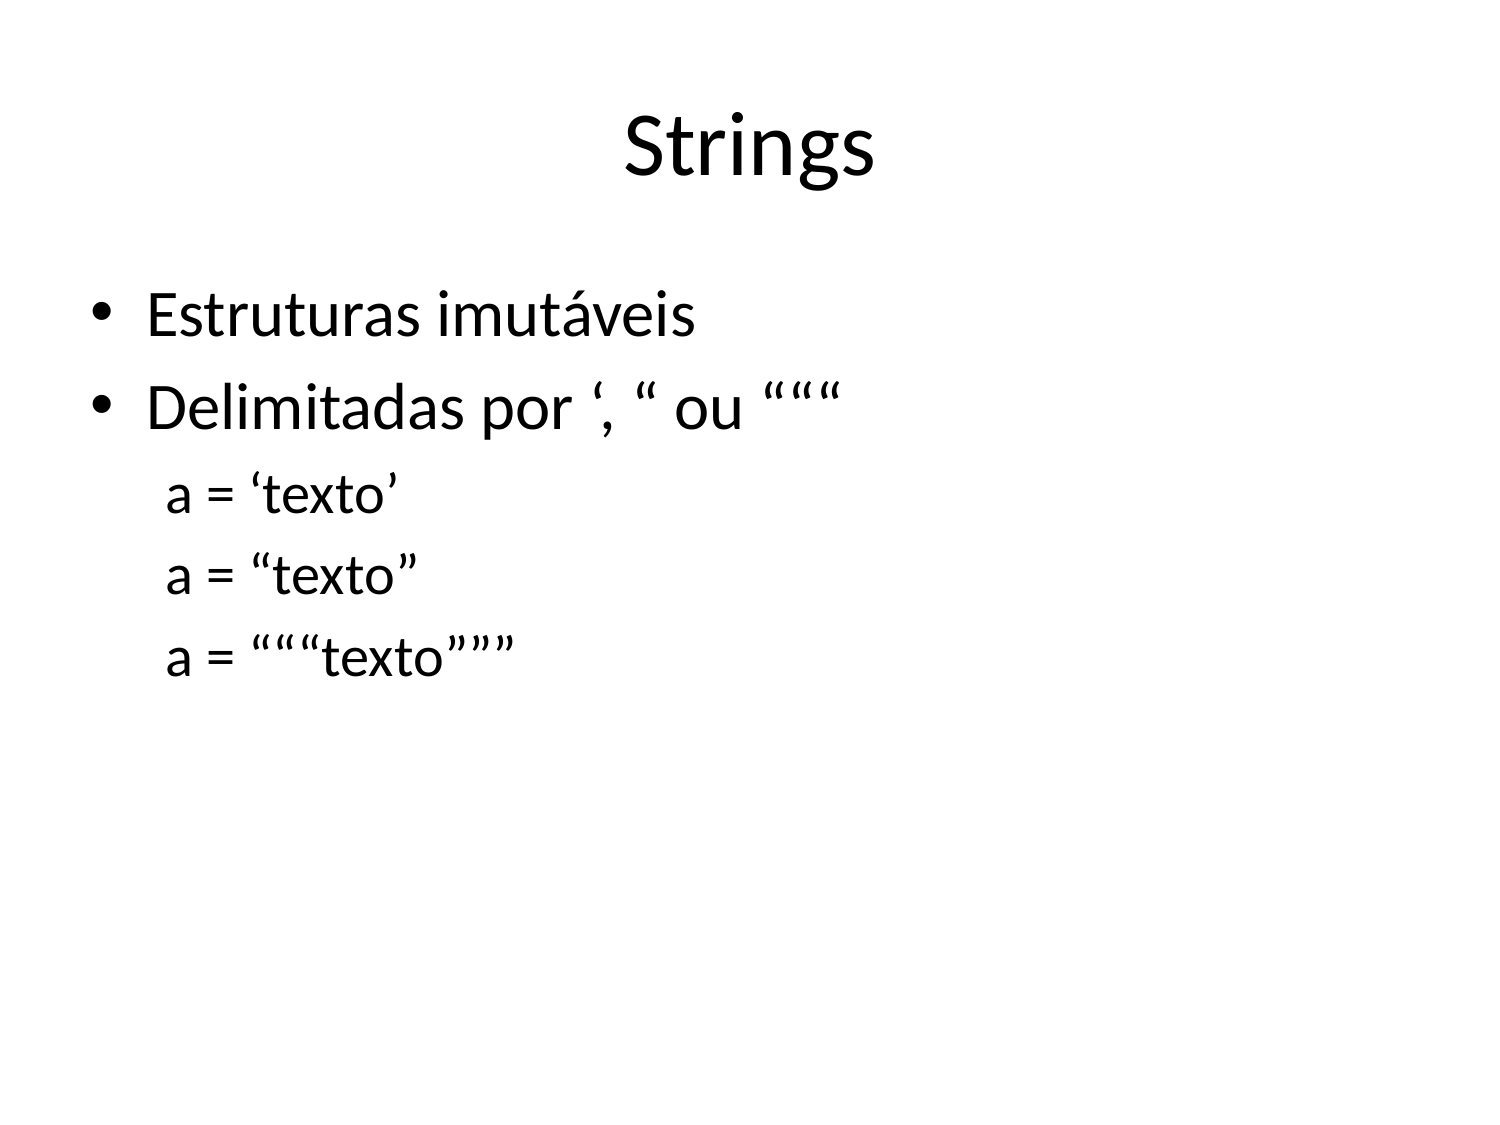

# Strings
Estruturas imutáveis
Delimitadas por ‘, “ ou “““
a = ‘texto’
a = “texto”
a = “““texto”””